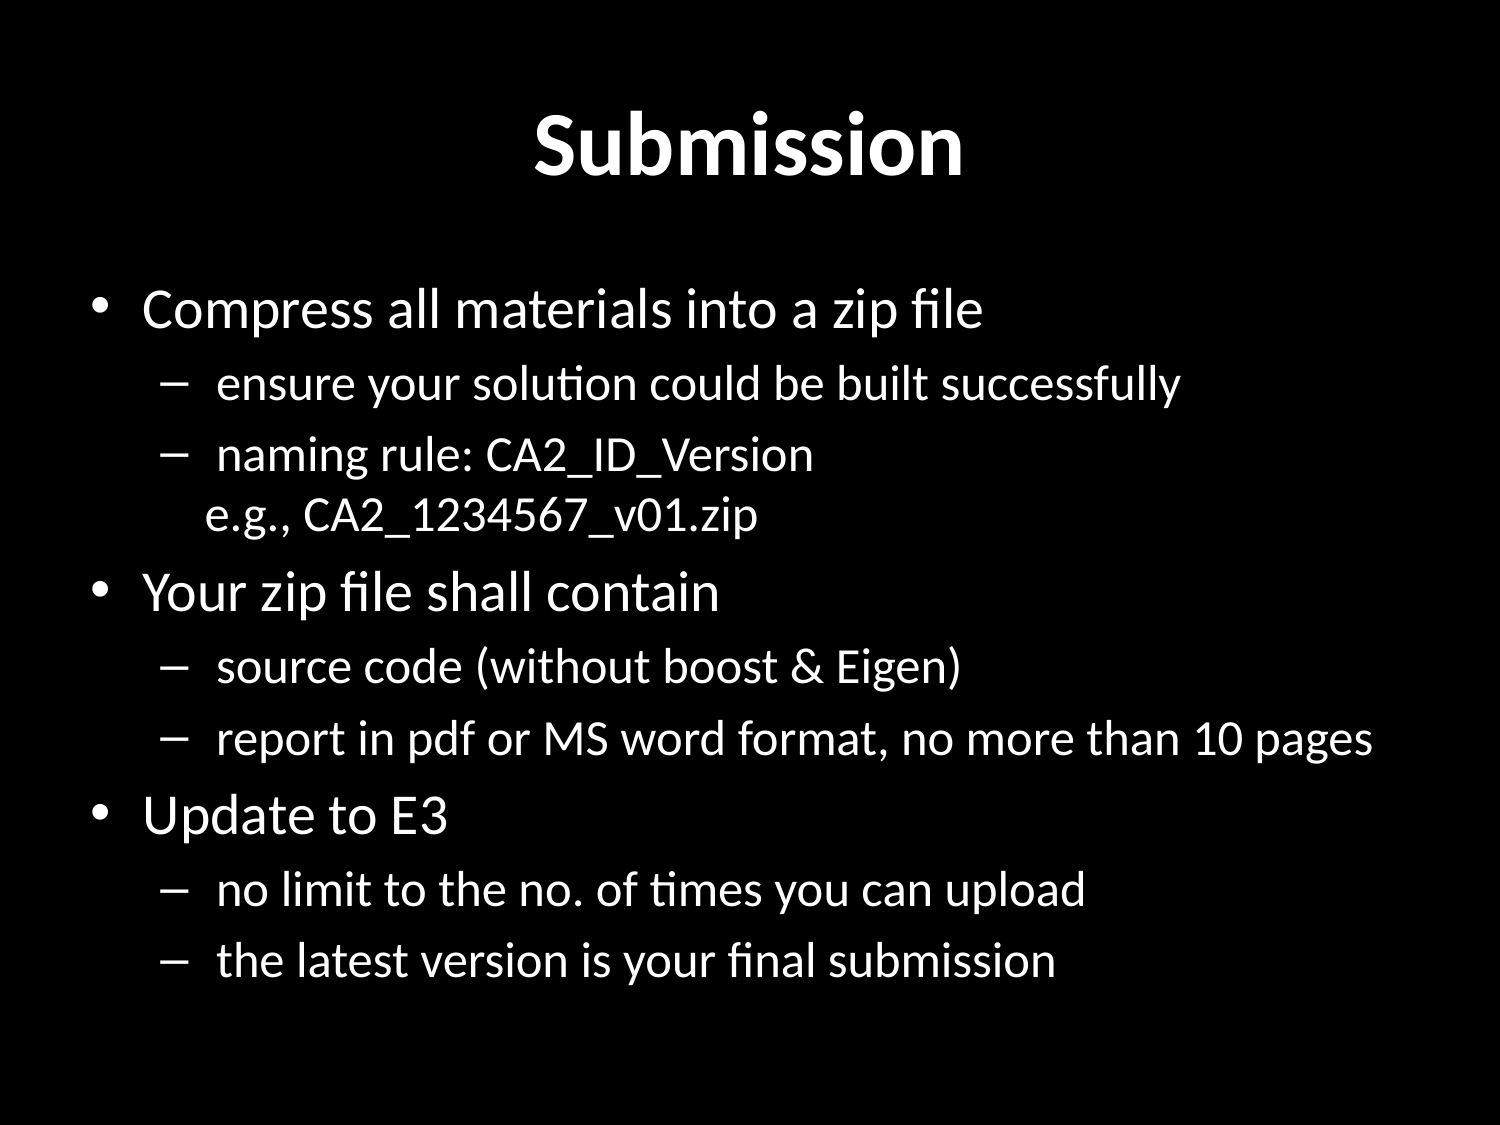

# Submission
Compress all materials into a zip file
 ensure your solution could be built successfully
 naming rule: CA2_ID_Version
e.g., CA2_1234567_v01.zip
Your zip file shall contain
 source code (without boost & Eigen)
 report in pdf or MS word format, no more than 10 pages
Update to E3
 no limit to the no. of times you can upload
 the latest version is your final submission